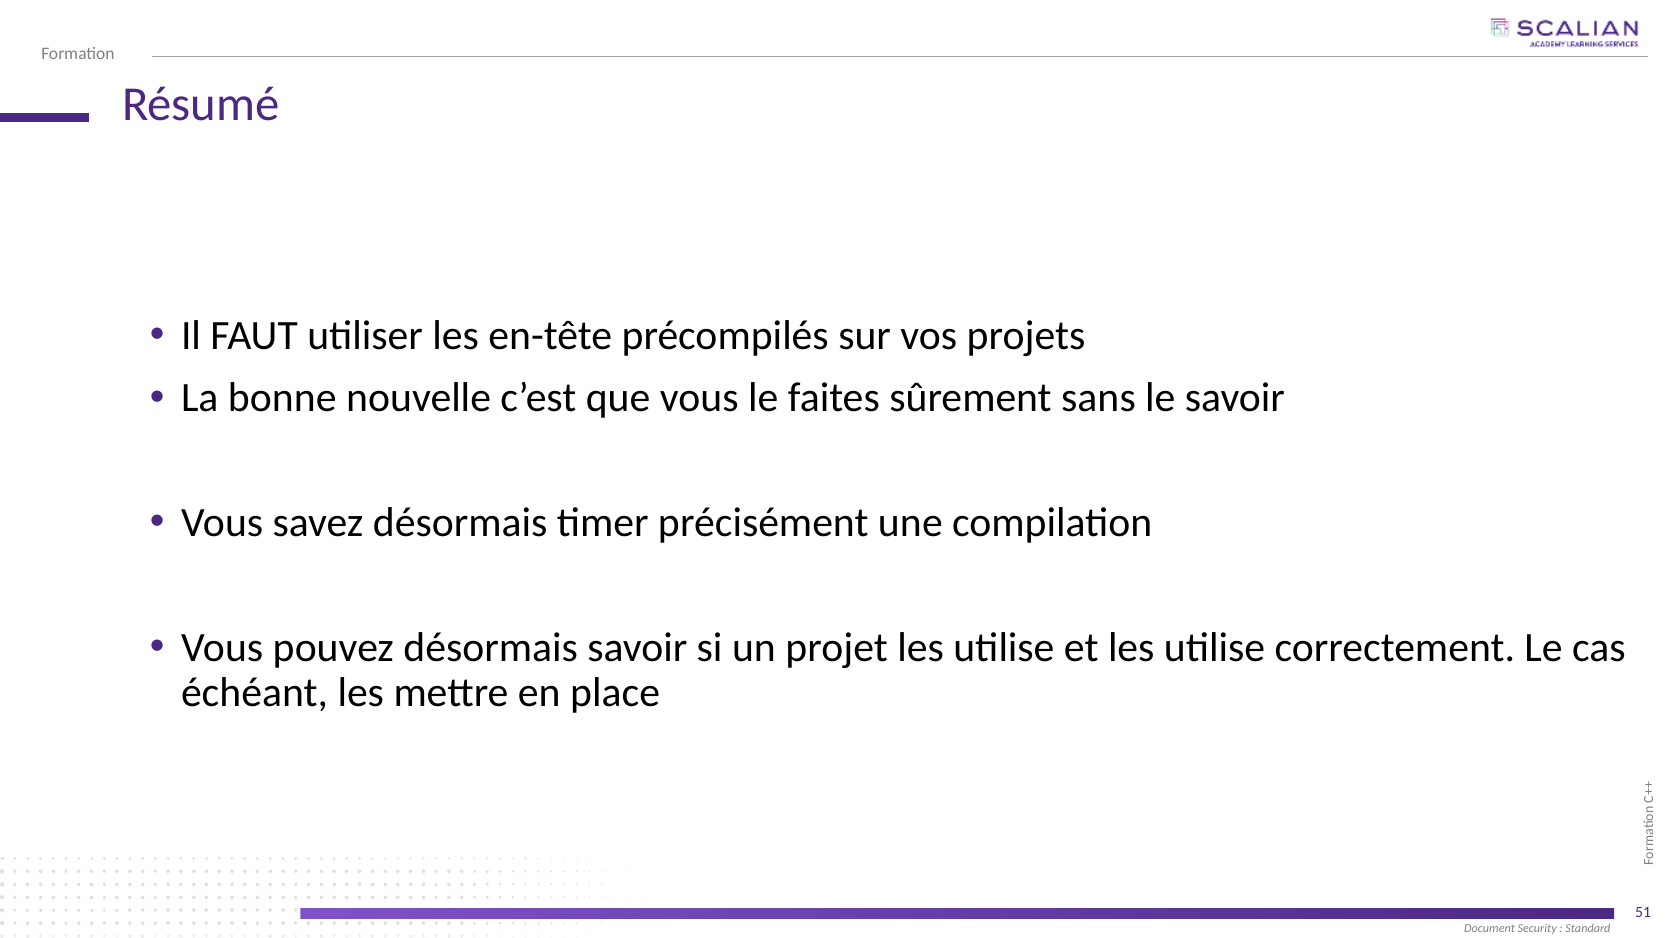

# Résumé

Il FAUT utiliser les en-tête précompilés sur vos projets
La bonne nouvelle c’est que vous le faites sûrement sans le savoir

Vous savez désormais timer précisément une compilation

Vous pouvez désormais savoir si un projet les utilise et les utilise correctement. Le cas échéant, les mettre en place